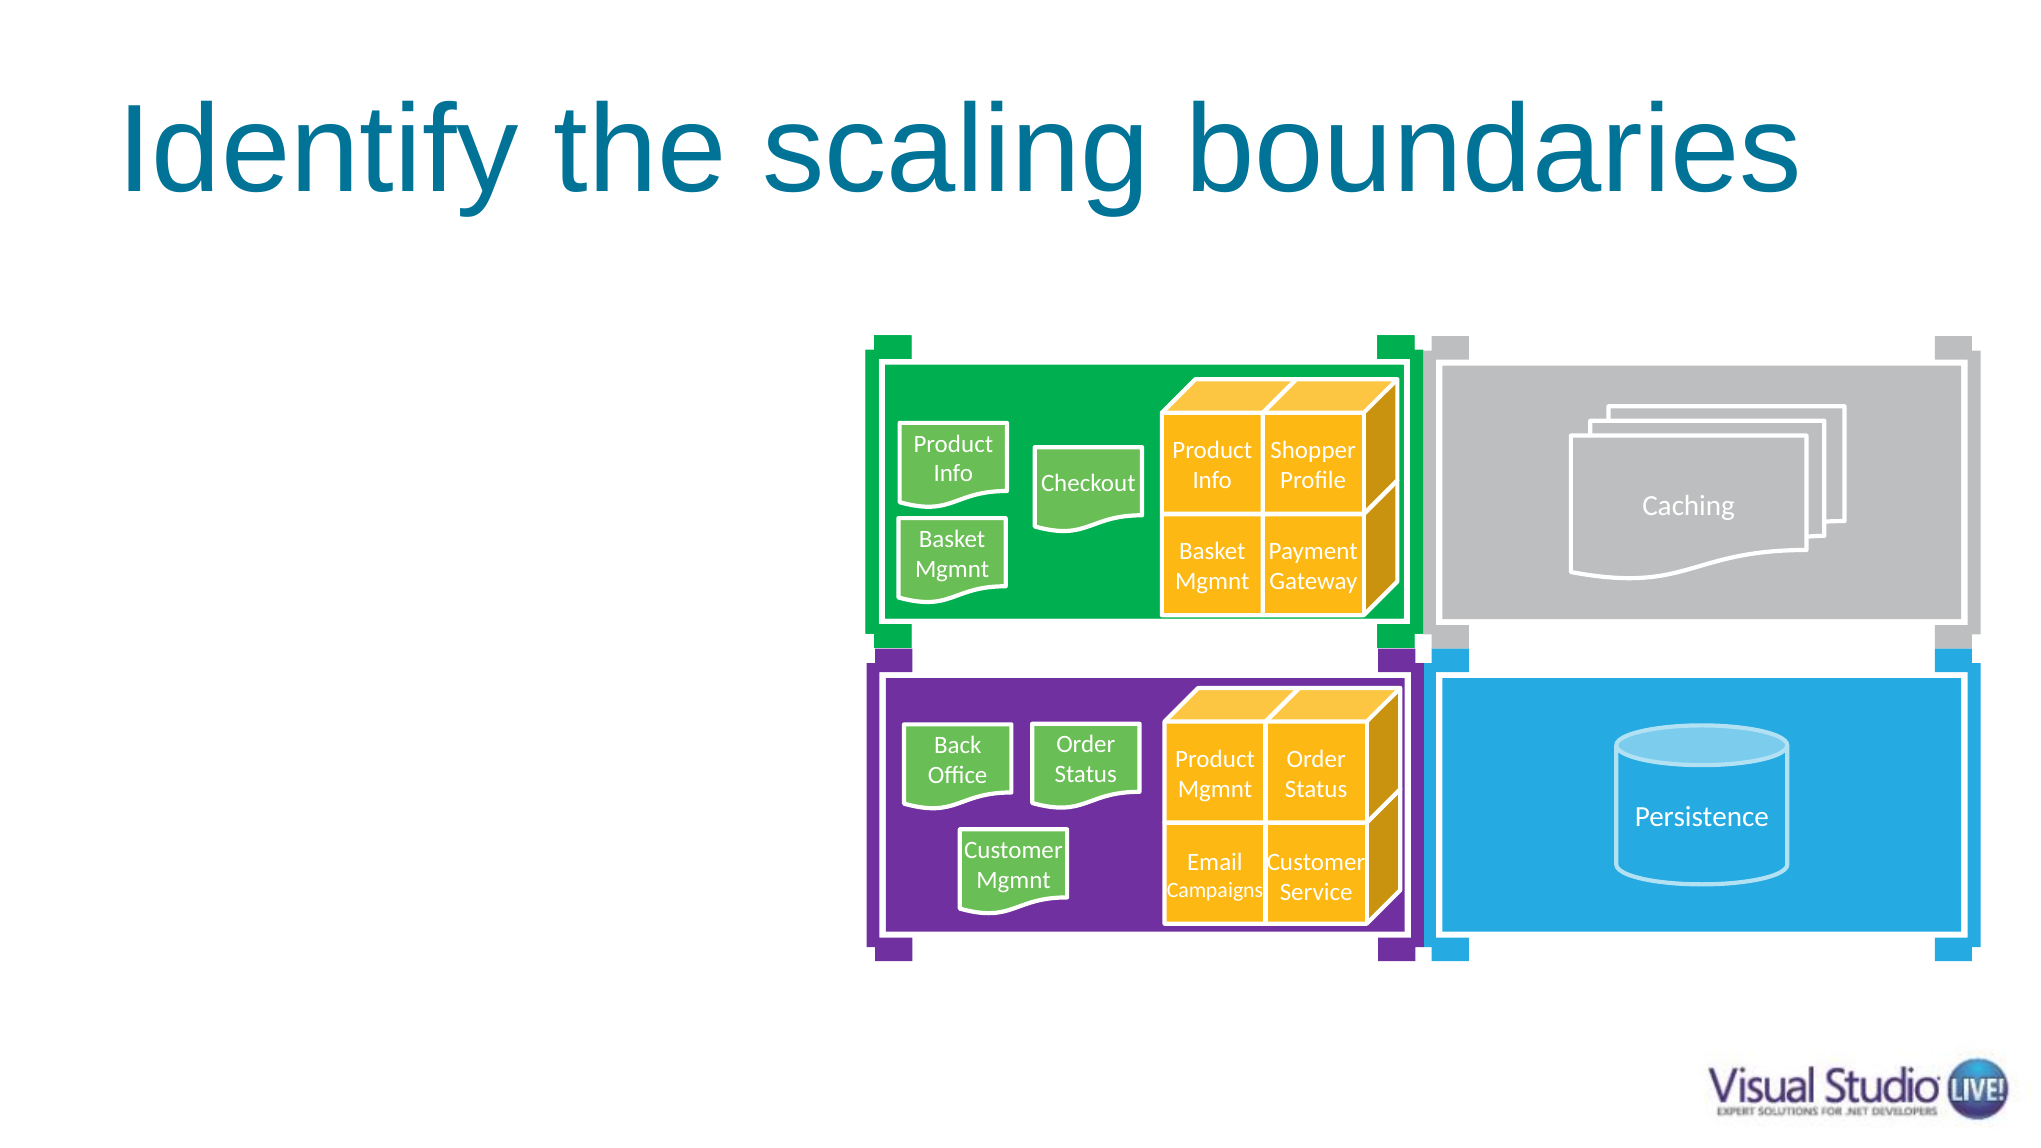

# Identify the scaling boundaries

Product Info
Shopper Profile
Product Info
Checkout
Basket Mgmnt
Payment Gateway
Basket Mgmnt

Product Info
Shopper Profile
Product Info
Checkout
Basket Mgmnt
Payment Gateway
Basket Mgmnt

Product Info
Shopper Profile
Product Info
Checkout
Basket Mgmnt
Payment Gateway
Basket Mgmnt

Caching

Product Mgmnt
Order Status
Order Status
Back
Office
Email Campaigns
Customer Service
Customer
Mgmnt

Persistence